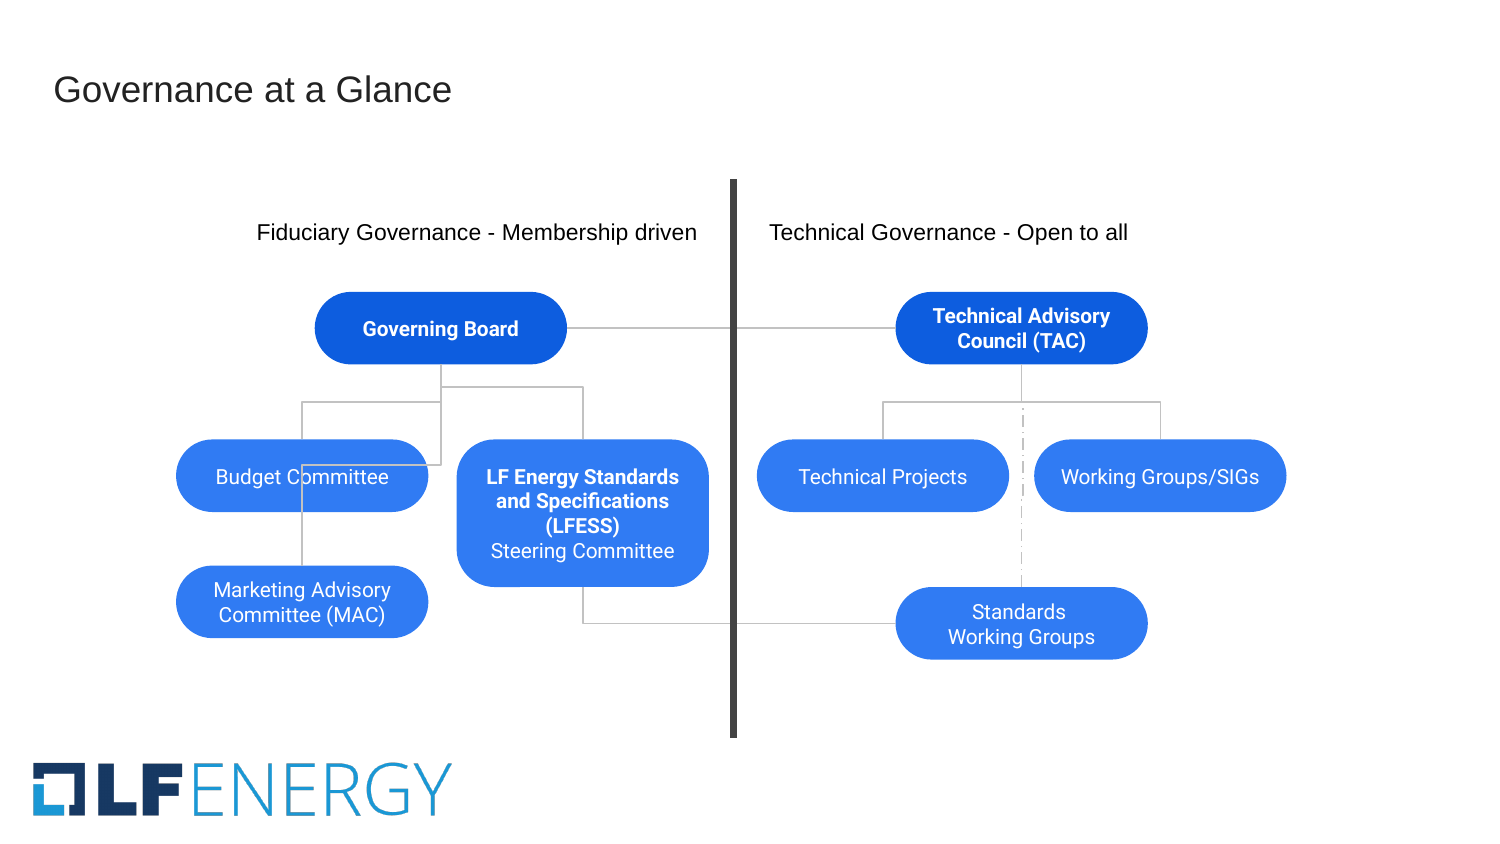

# Governance at a Glance
Fiduciary Governance - Membership driven
Technical Governance - Open to all
Governing Board
Technical Advisory Council (TAC)
Budget Committee
Technical Projects
Working Groups/SIGs
LF Energy Standards and Specifications (LFESS)
Steering Committee
Marketing Advisory Committee (MAC)
Standards
Working Groups